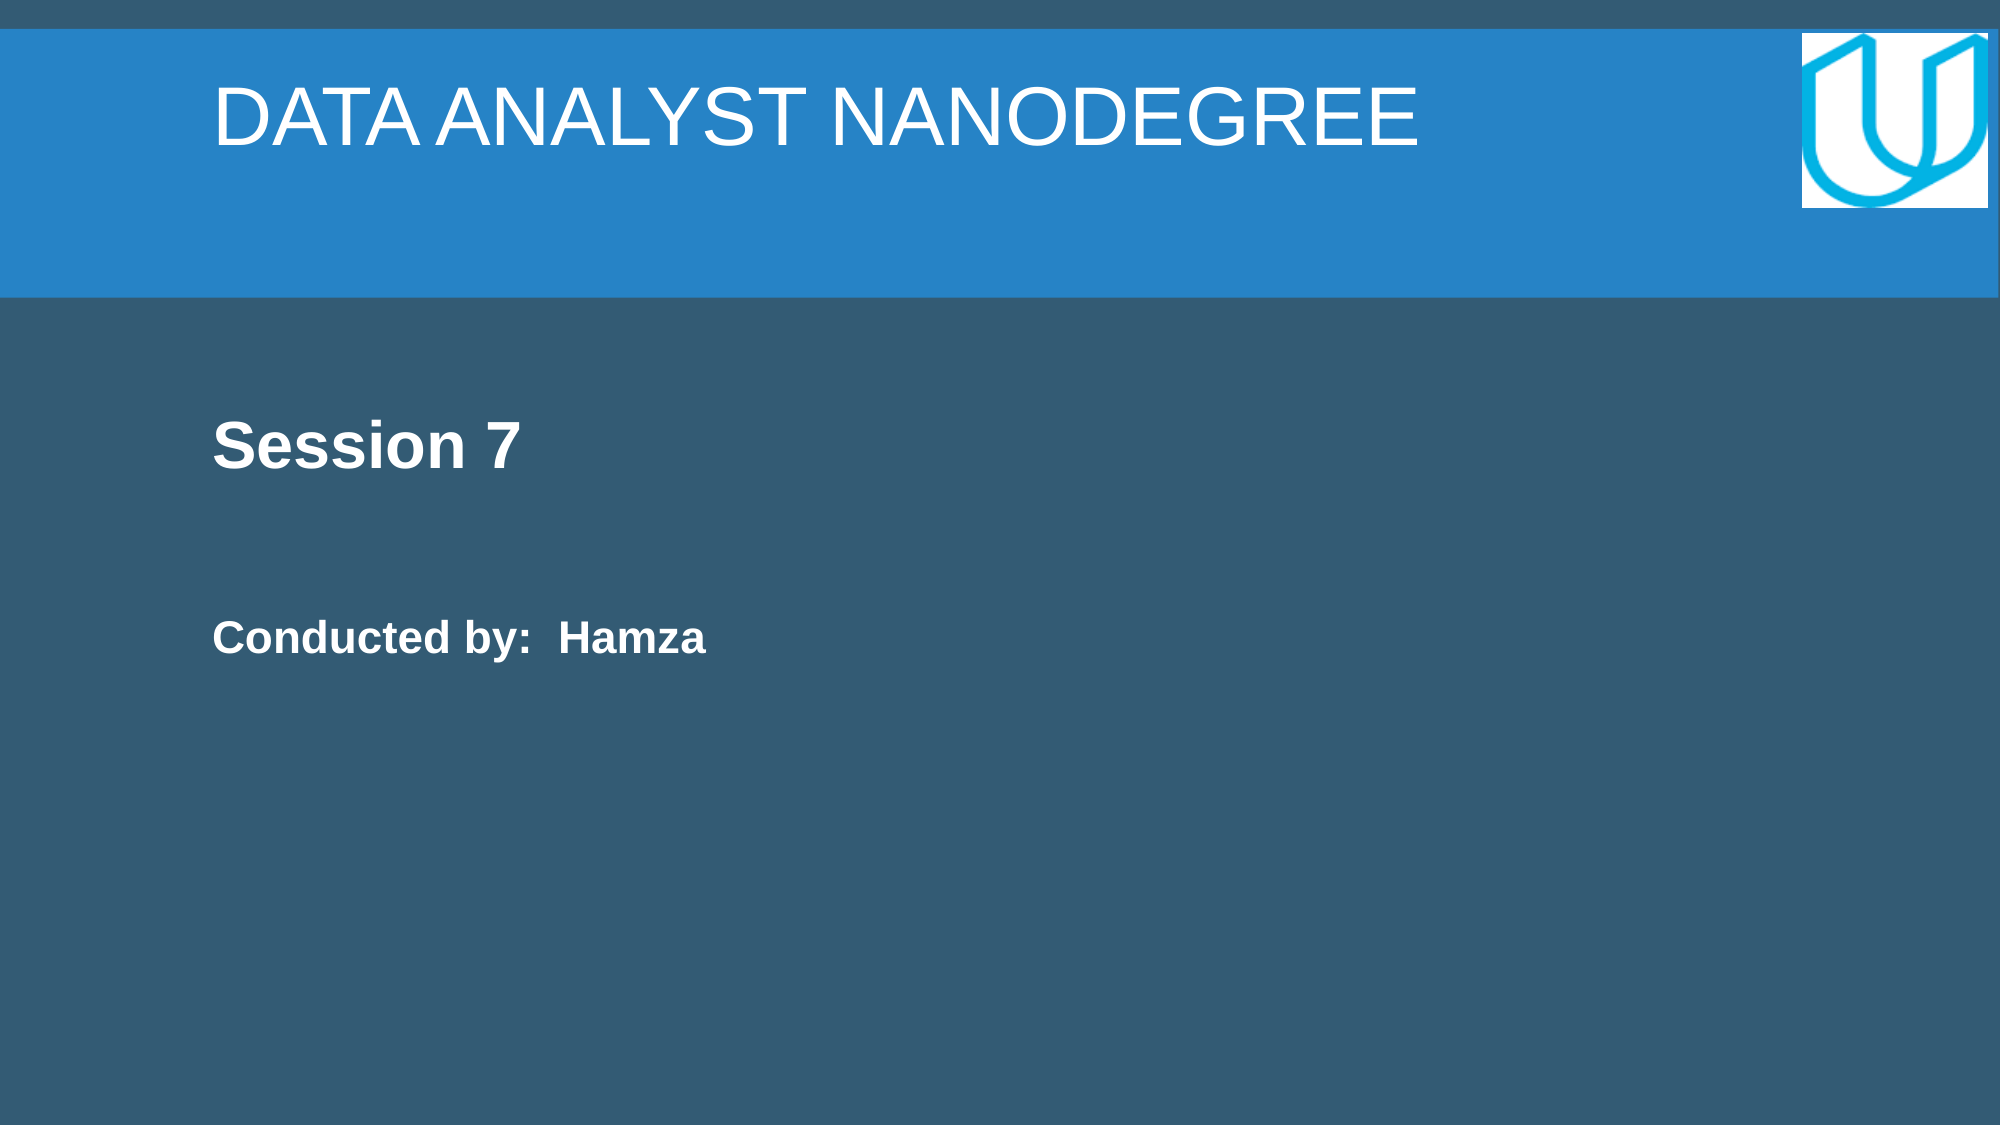

Data Analyst Nanodegree

Session 7

Conducted by:  Hamza